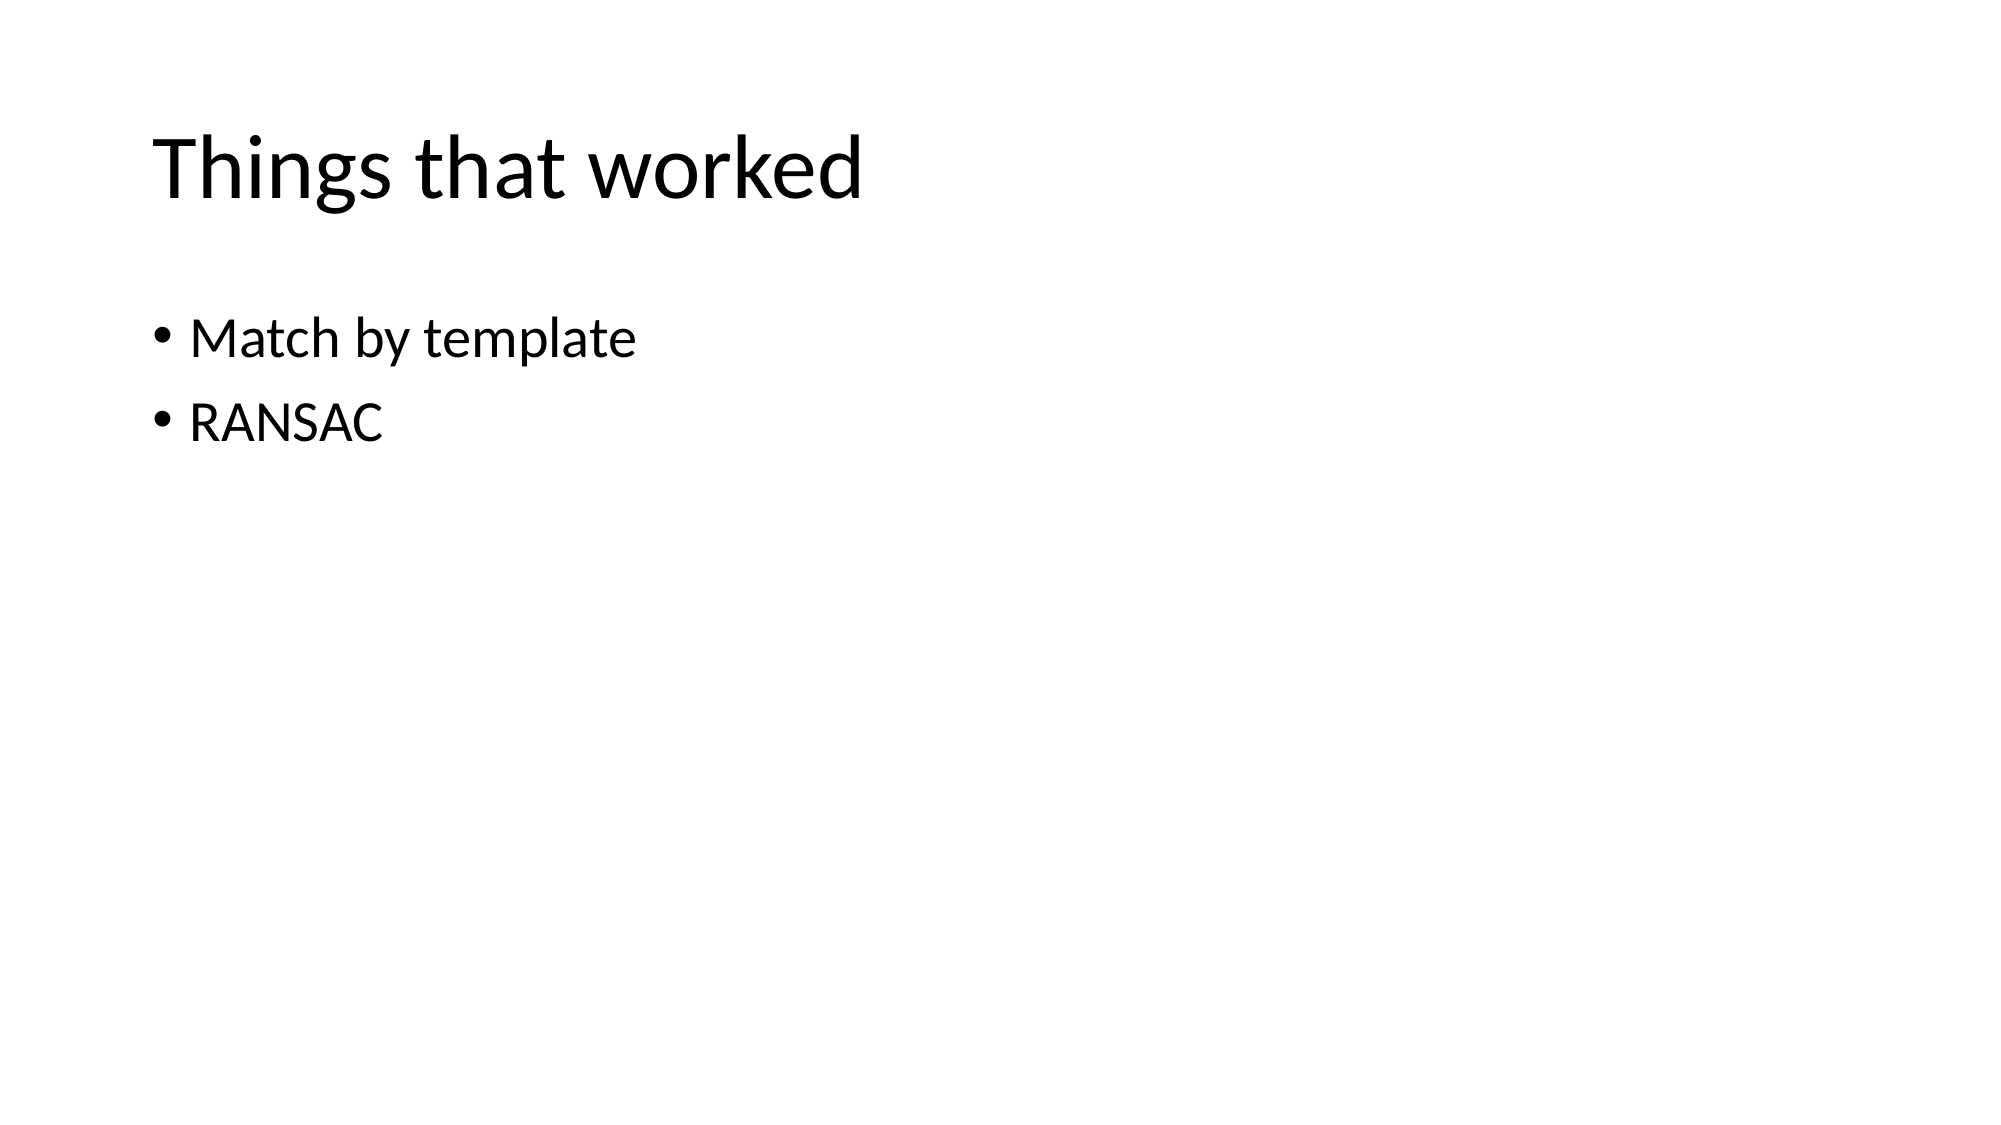

# Things that worked
Match by template
RANSAC